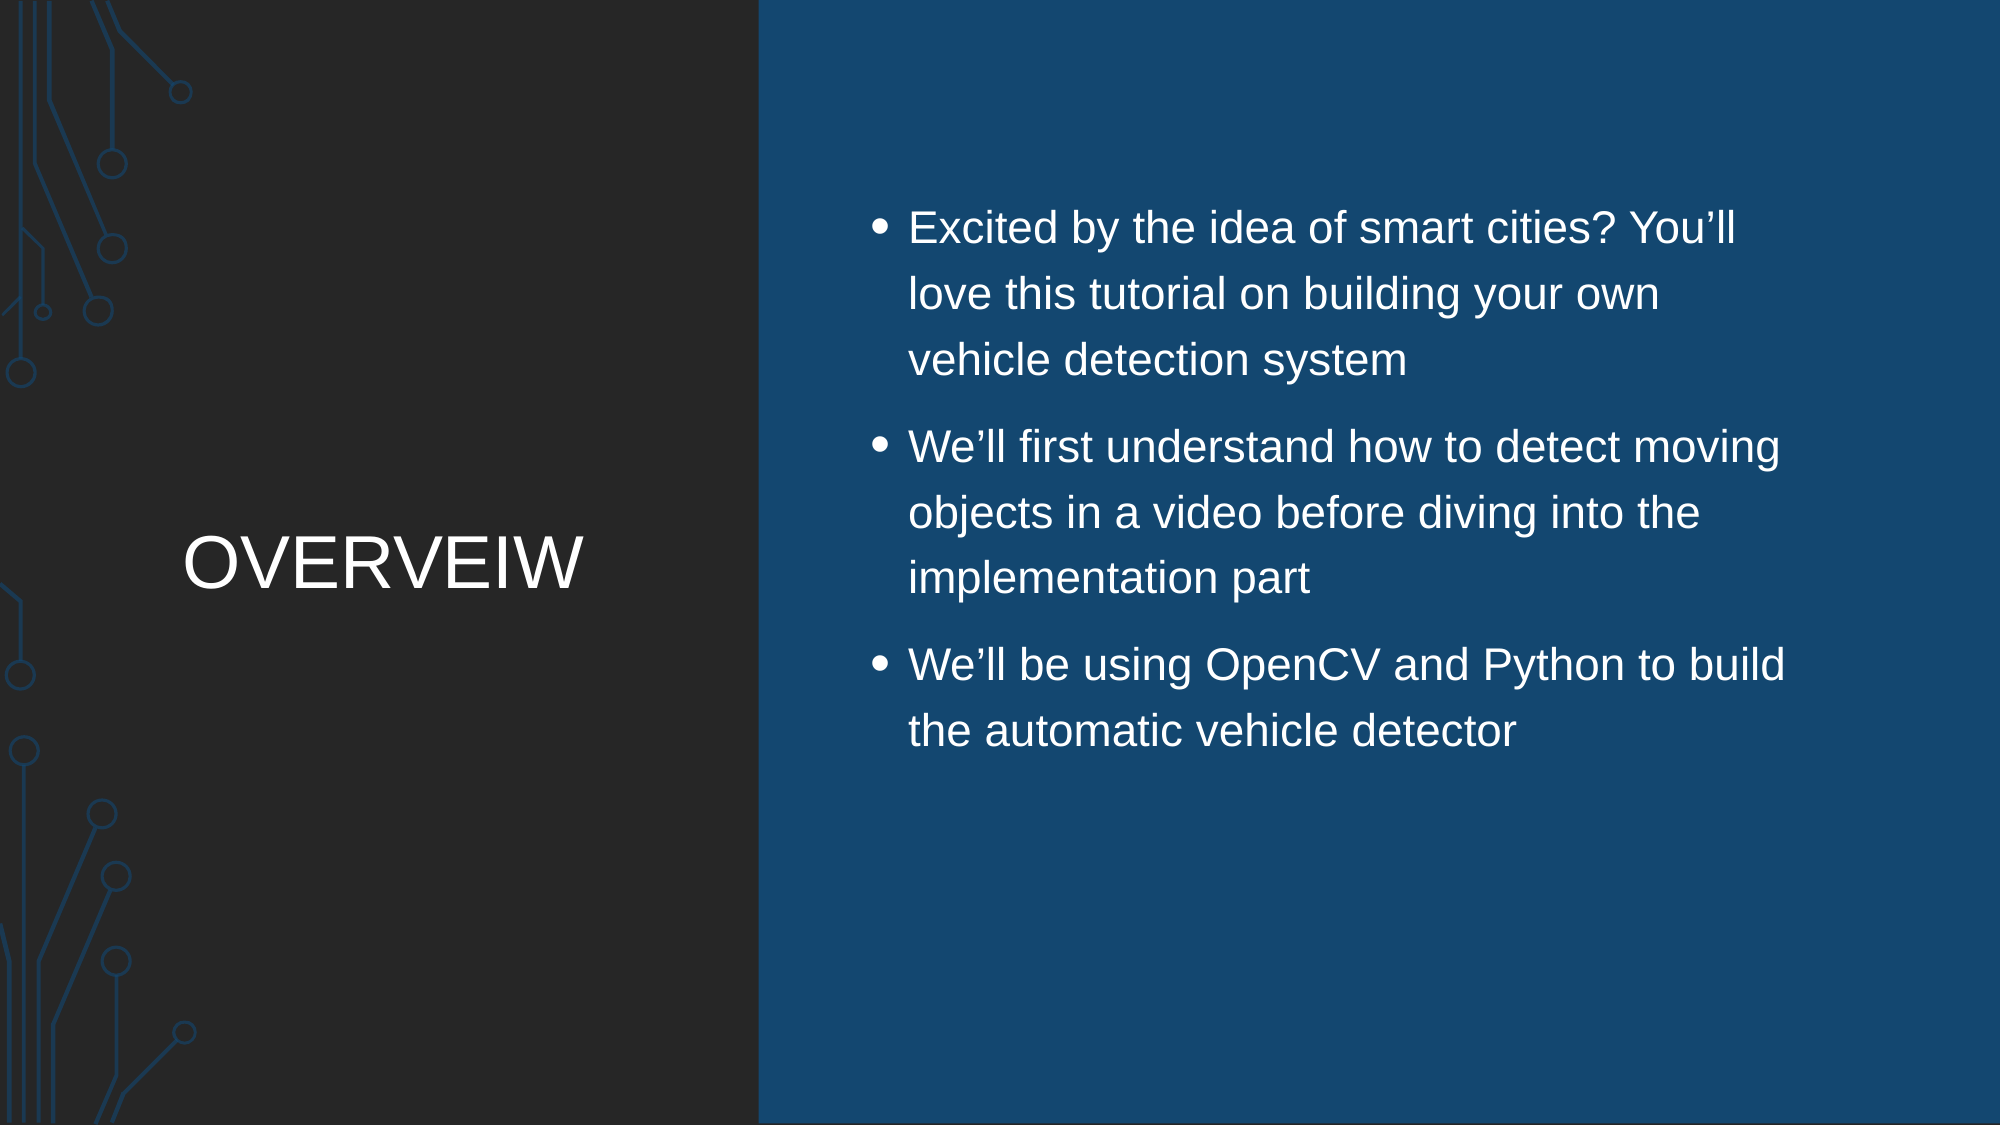

# OVERVEIW
Excited by the idea of smart cities? You’ll love this tutorial on building your own vehicle detection system
We’ll first understand how to detect moving objects in a video before diving into the implementation part
We’ll be using OpenCV and Python to build the automatic vehicle detector